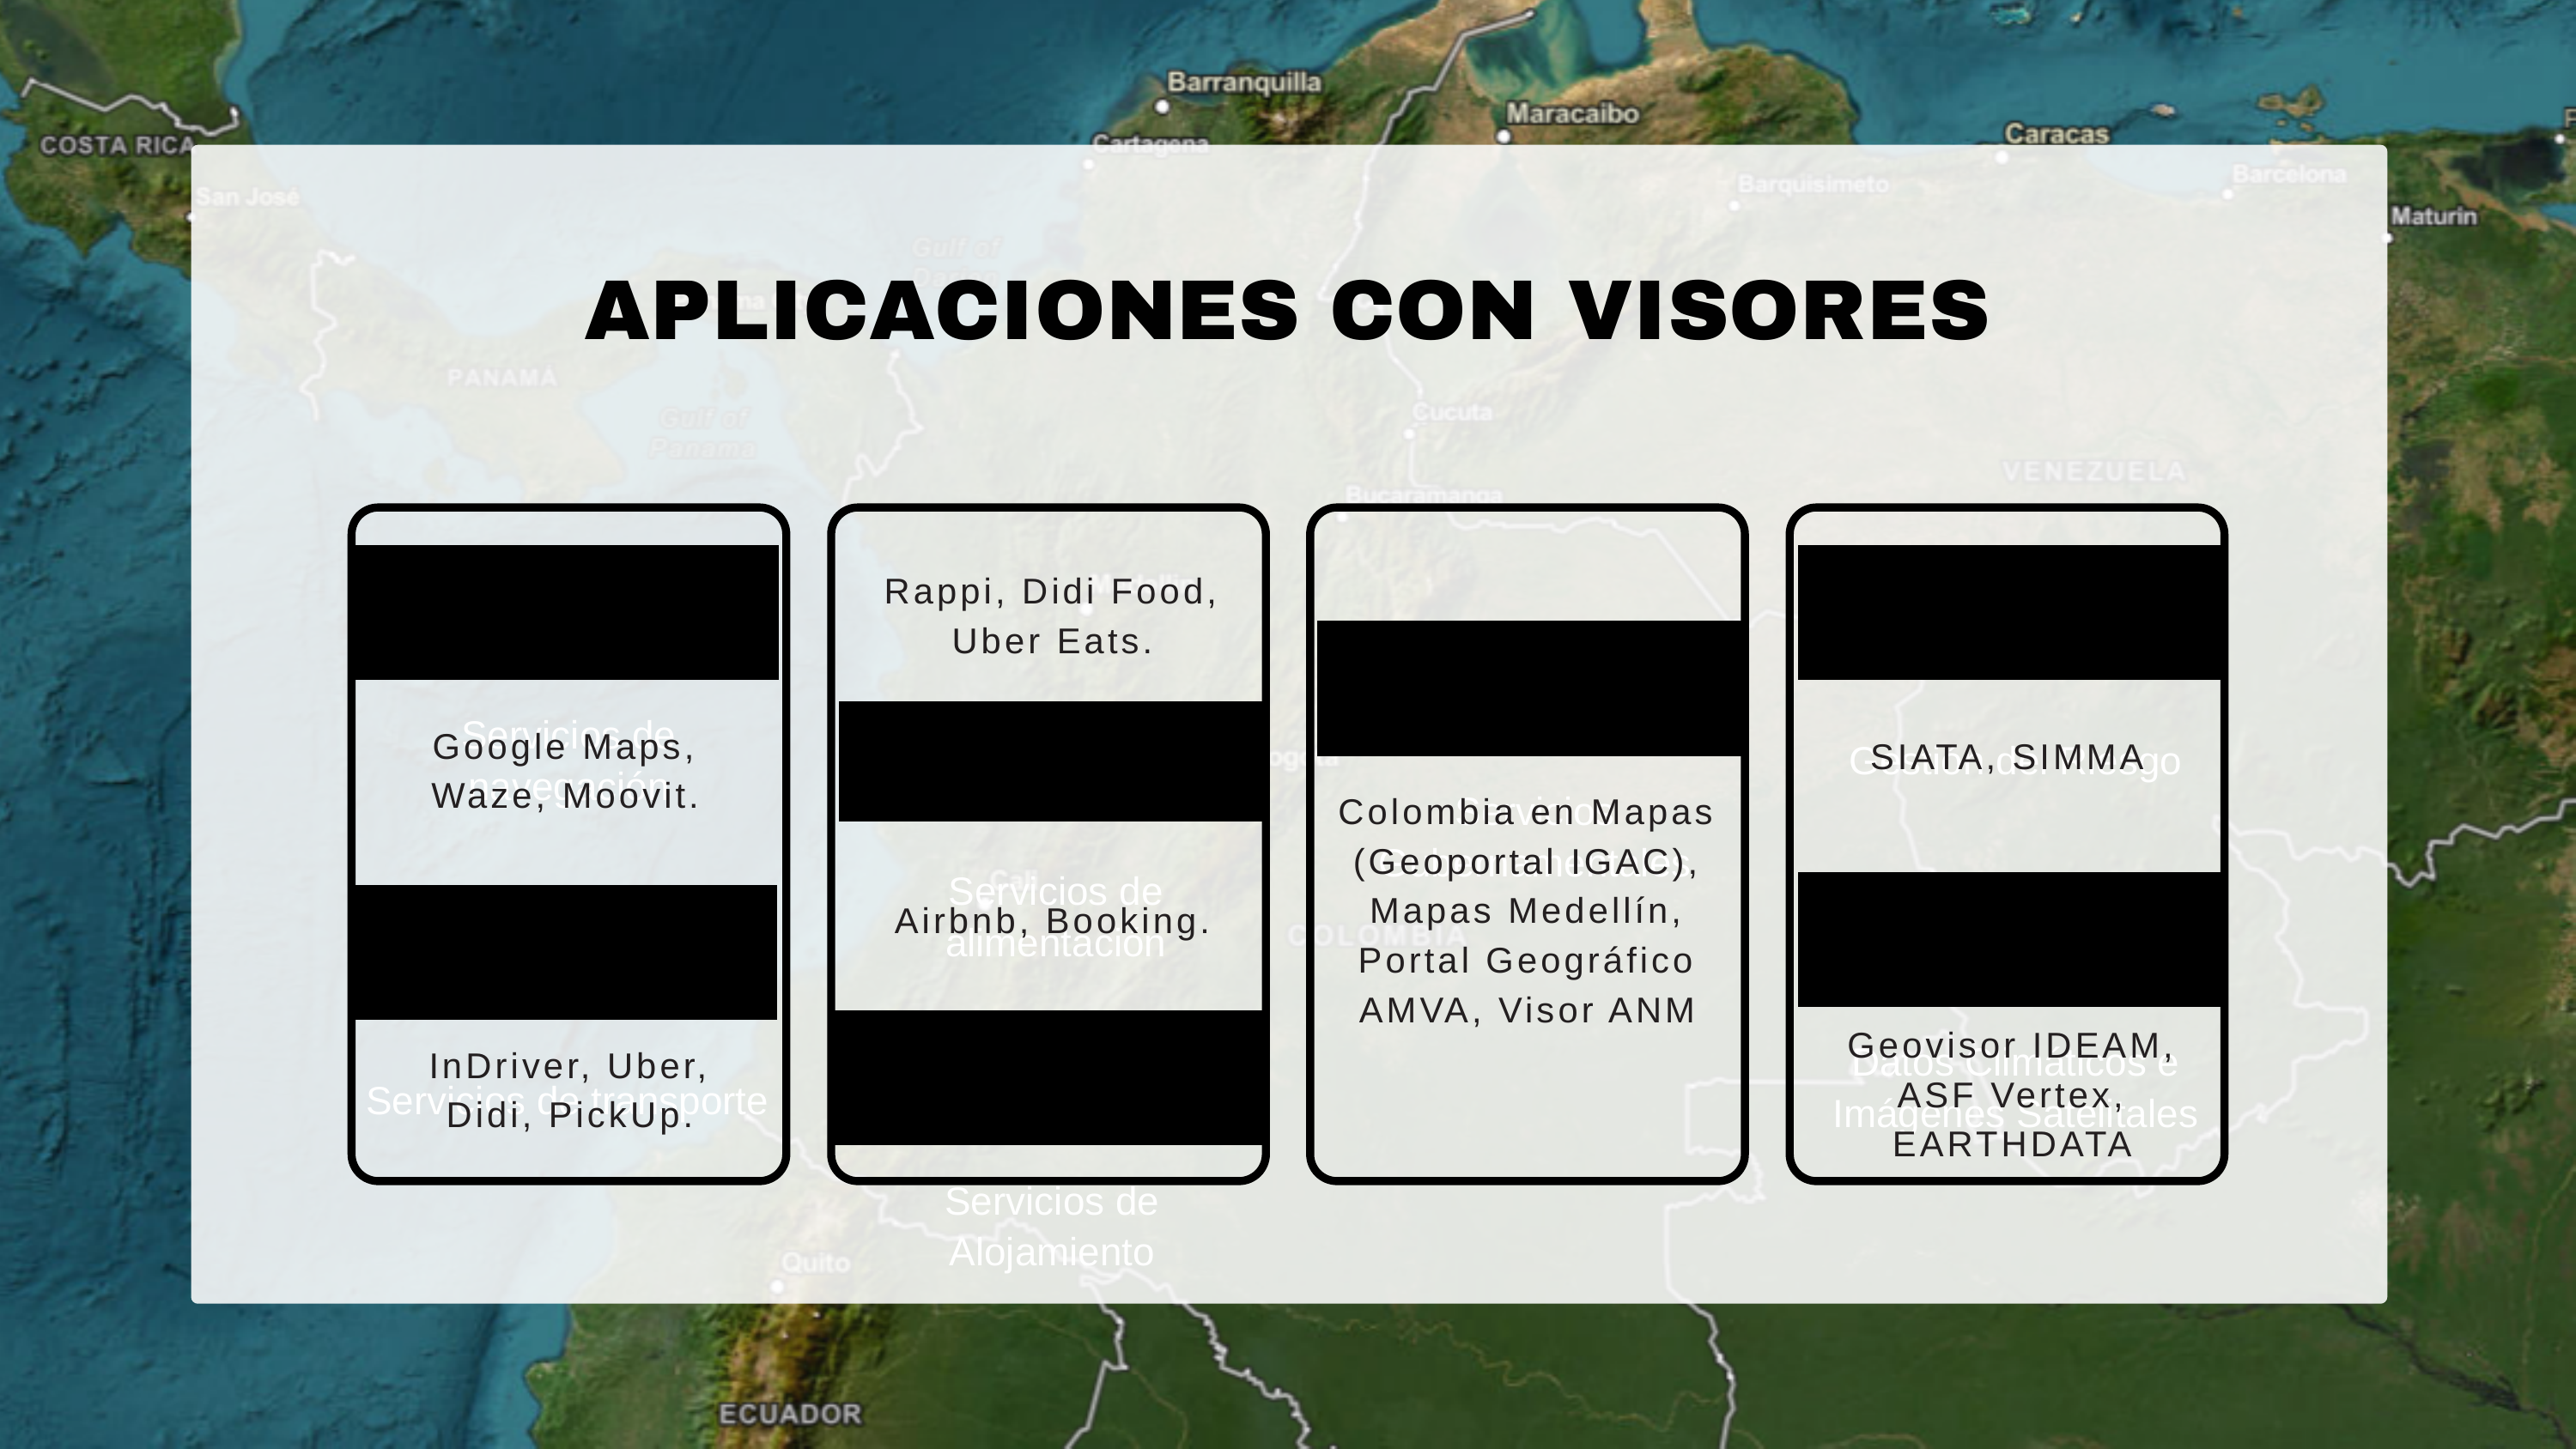

APLICACIONES CON VISORES

Servicios de navegación

Gestión del Riesgo
Rappi, Didi Food, Uber Eats.

Servicios Gubernamentales

Servicios de alimentación
Google Maps, Waze, Moovit.

SIATA, SIMMA
Colombia en Mapas (Geoportal IGAC), Mapas Medellín, Portal Geográfico AMVA, Visor ANM

Datos Climáticos e Imágenes Satelitales

Servicios de transporte
Airbnb, Booking.

Servicios de Alojamiento
Geovisor IDEAM, ASF Vertex, EARTHDATA
InDriver, Uber, Didi, PickUp.